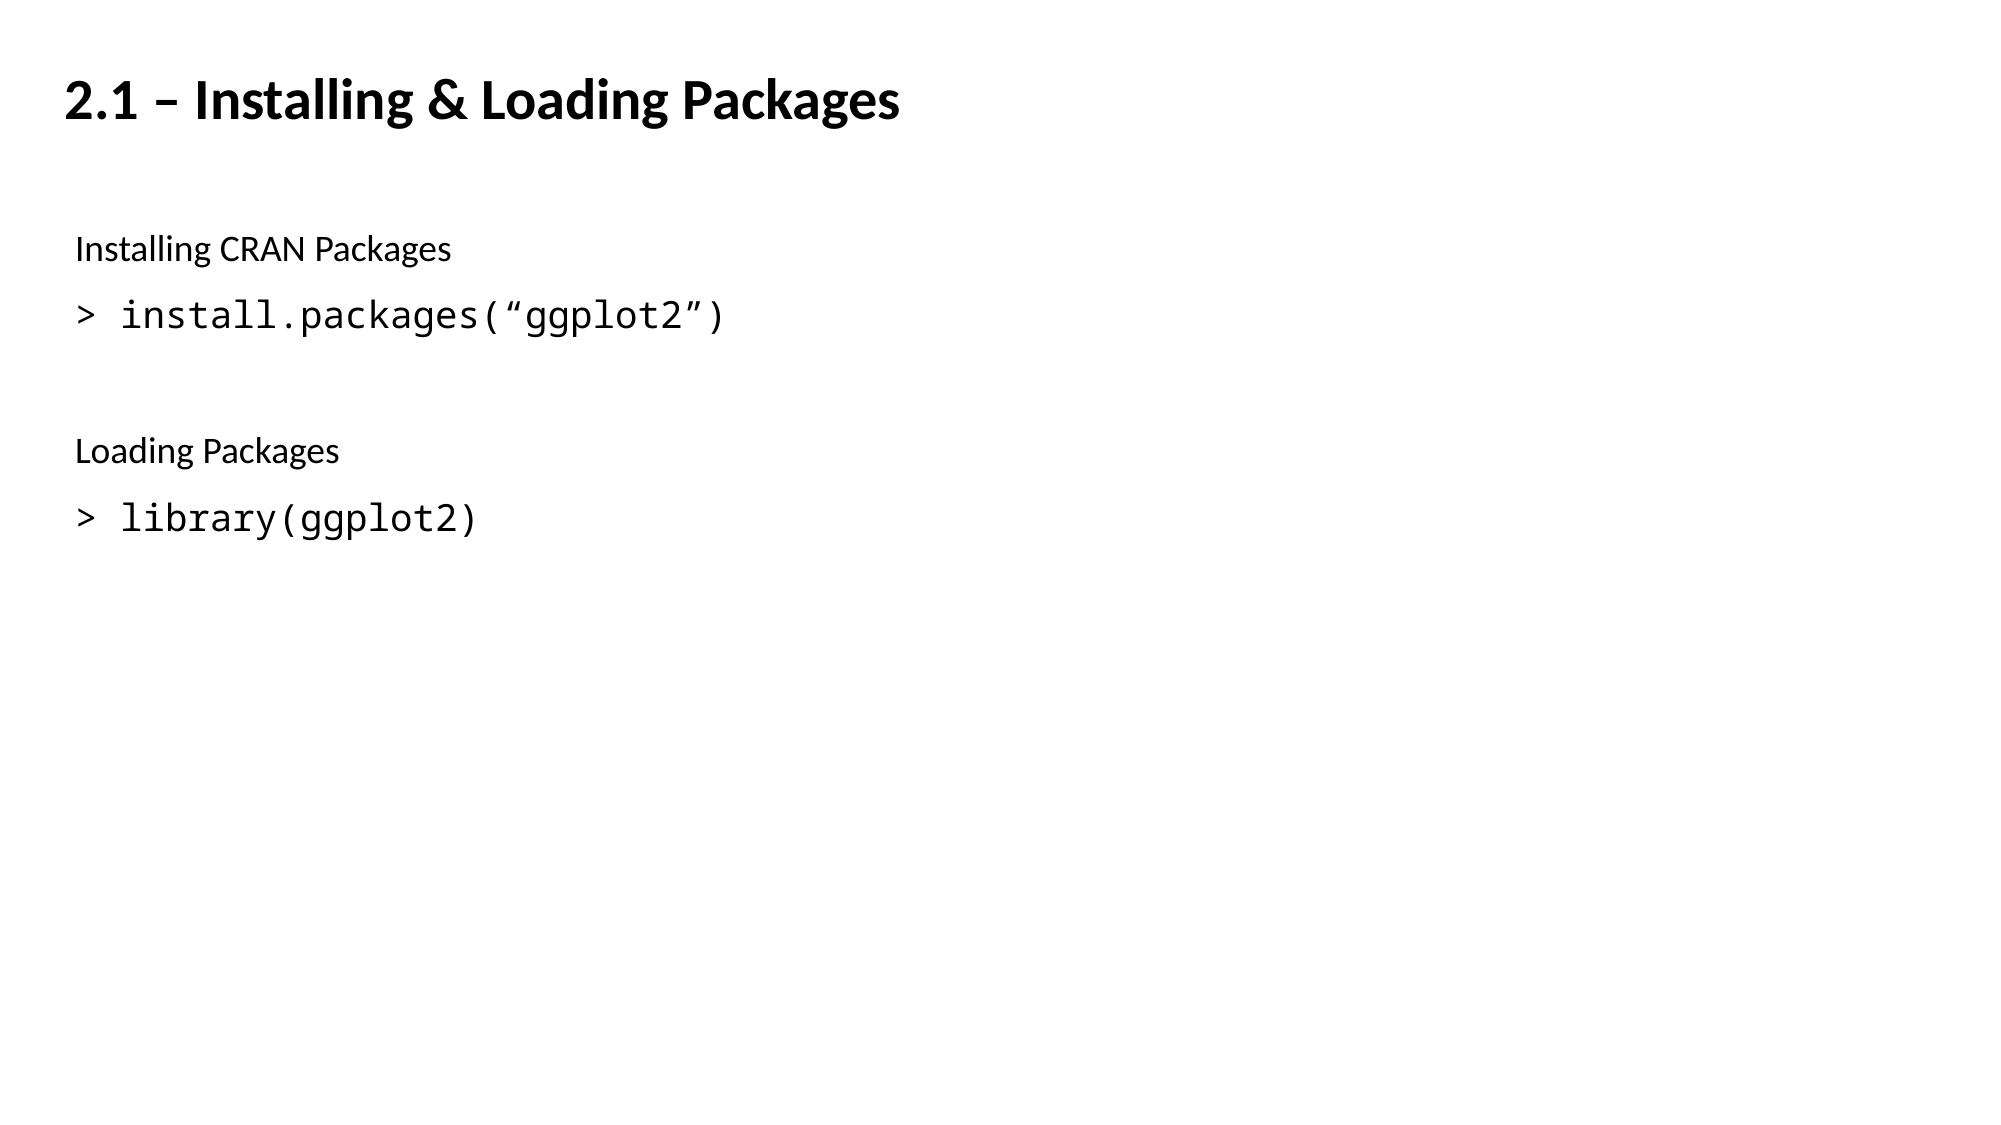

2.1 – Installing & Loading Packages
Installing CRAN Packages
> install.packages(“ggplot2”)

Loading Packages
> library(ggplot2)